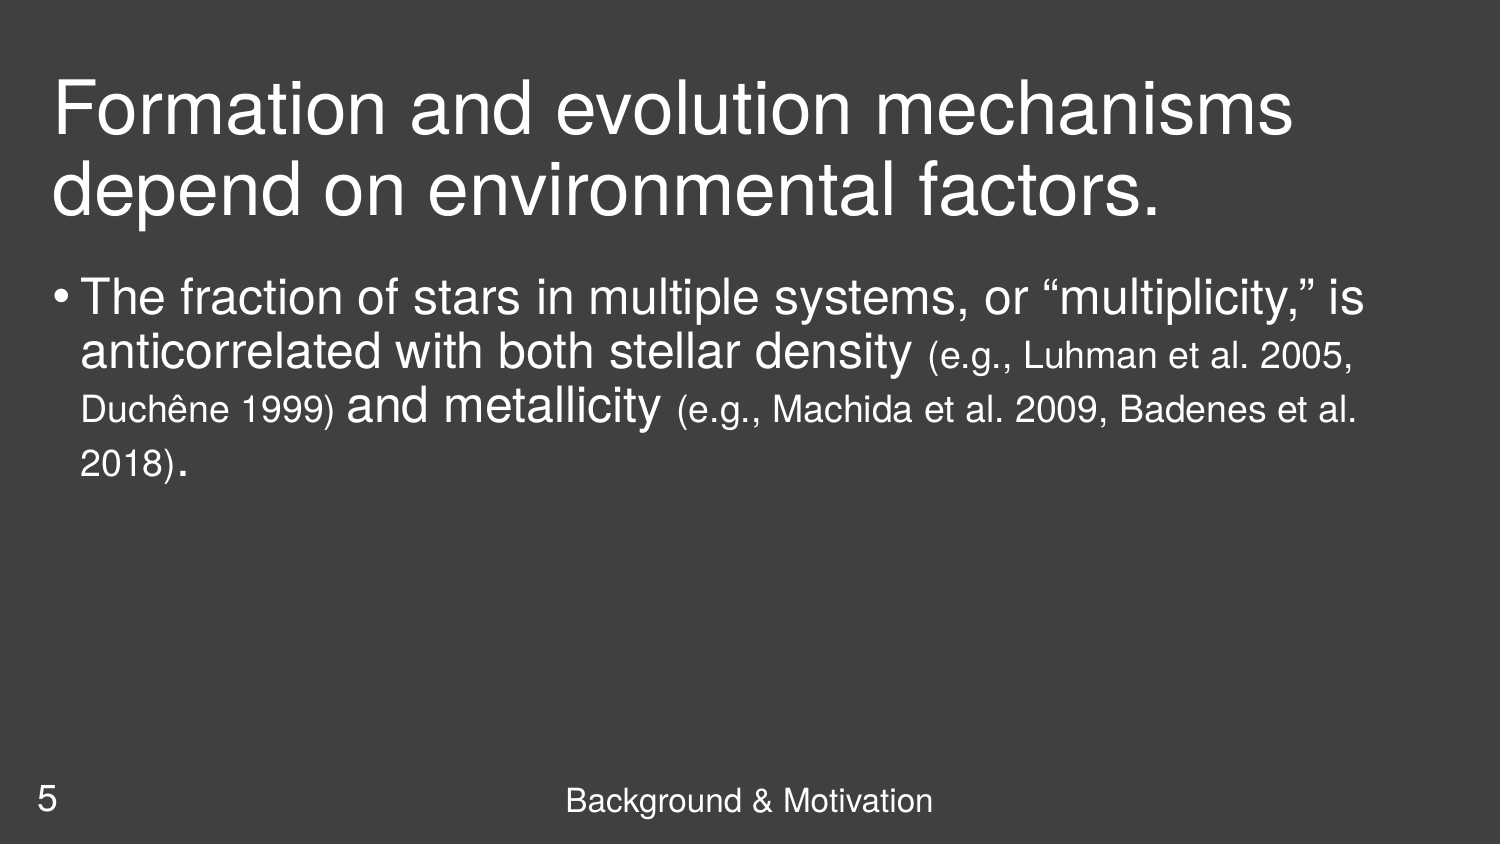

Formation and evolution mechanisms depend on environmental factors.
The fraction of stars in multiple systems, or “multiplicity,” is anticorrelated with both stellar density (e.g., Luhman et al. 2005, Duchêne 1999) and metallicity (e.g., Machida et al. 2009, Badenes et al. 2018).

Background & Motivation
5